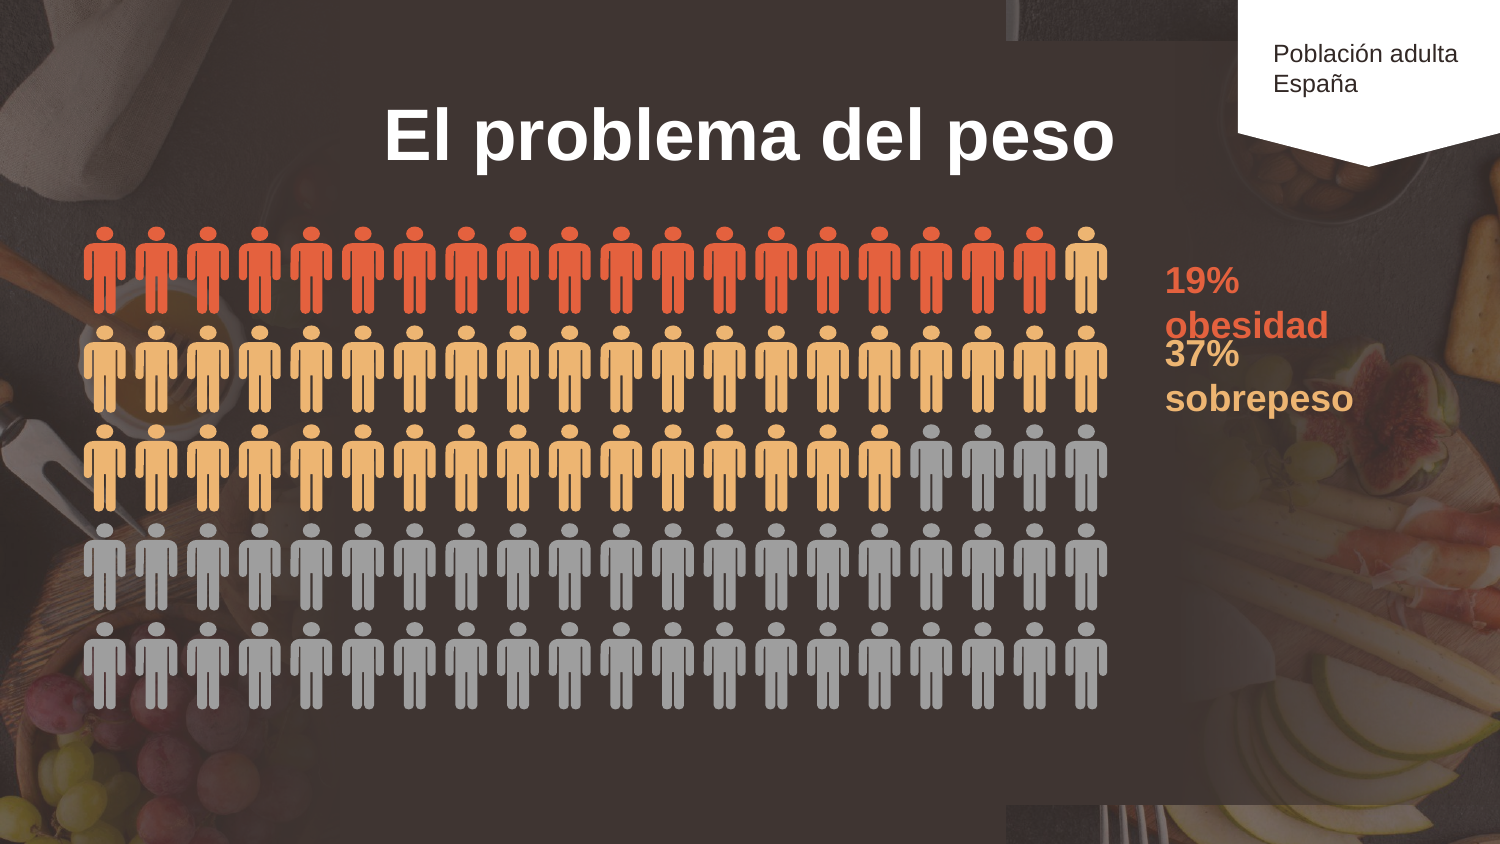

Población adulta
España
# El problema del peso

19% obesidad
37% sobrepeso